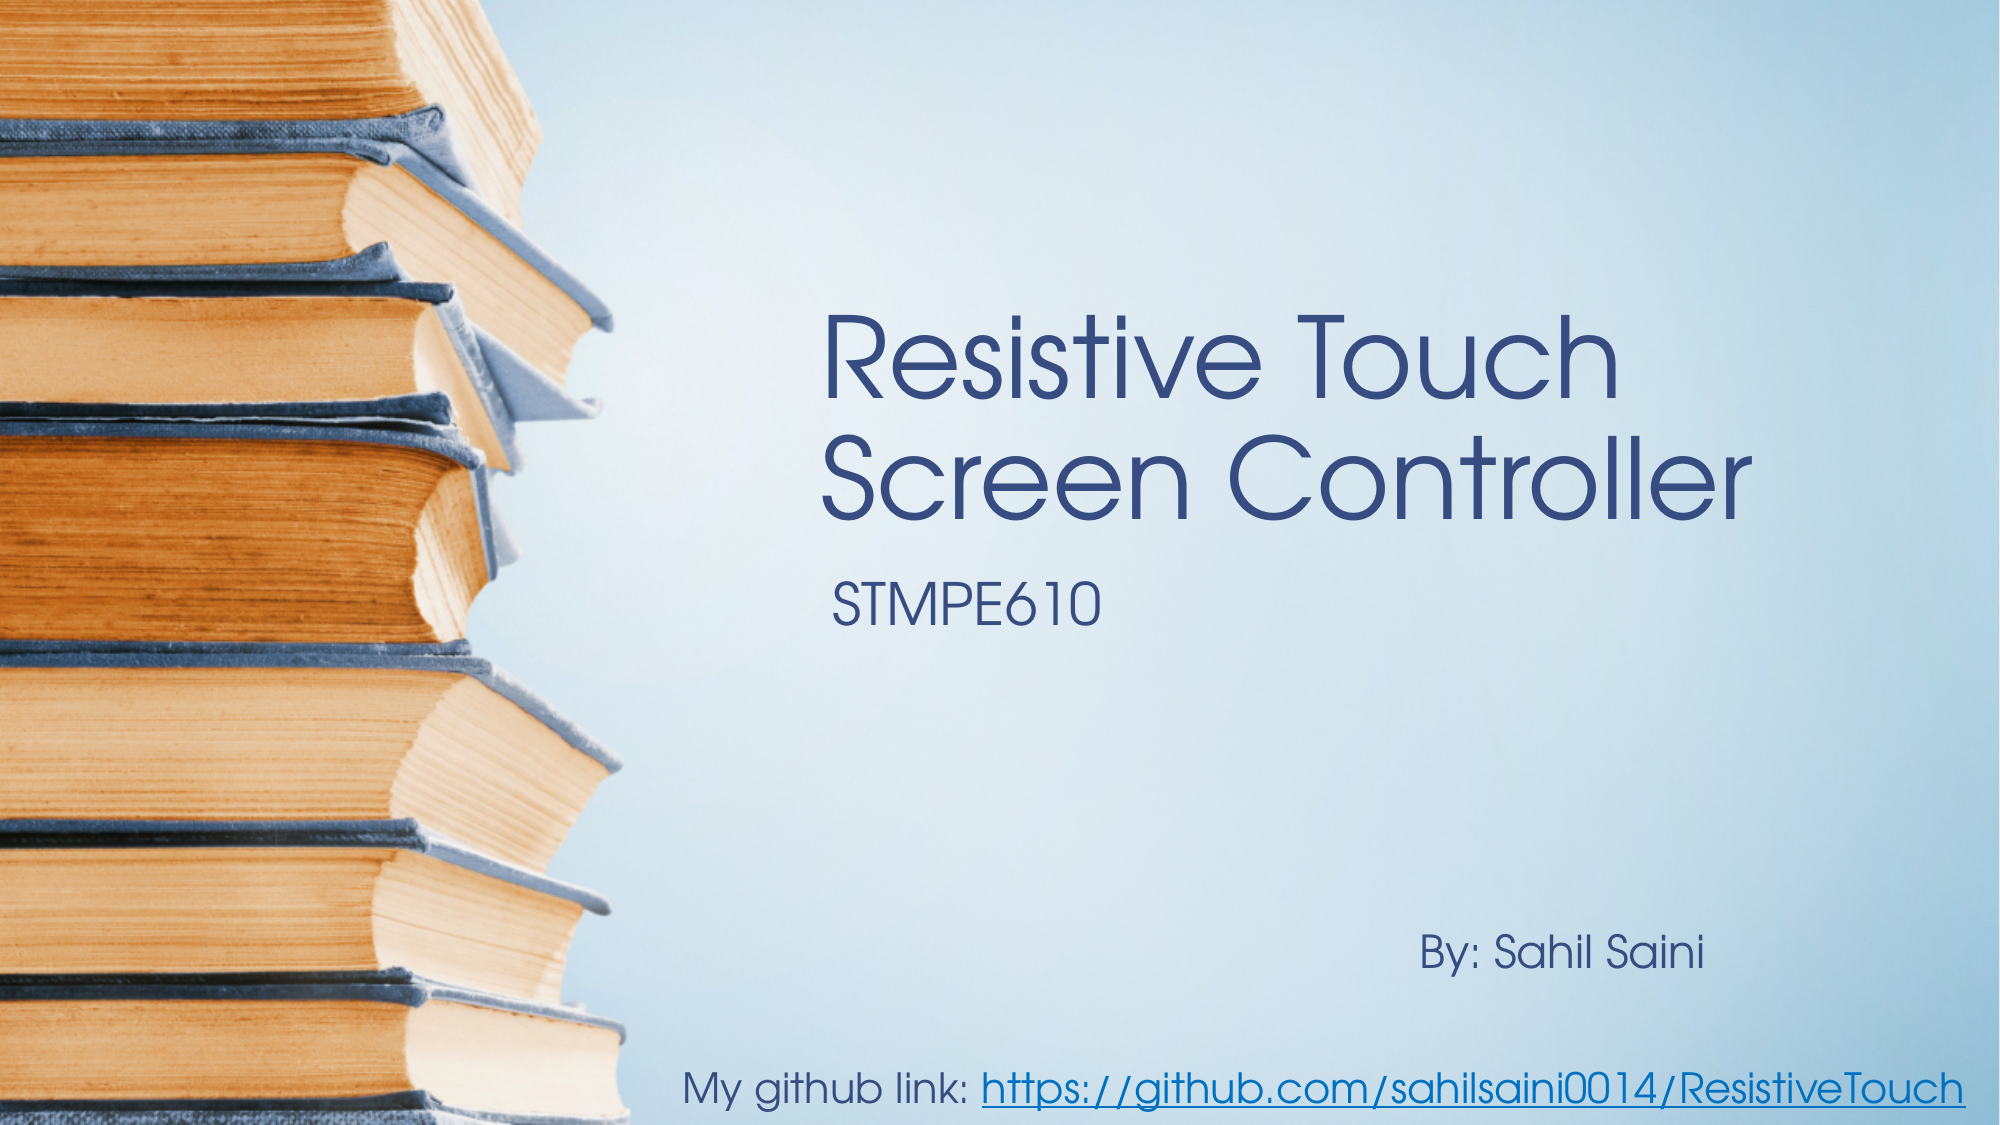

# Resistive Touch Screen Controller
STMPE610
By: Sahil Saini
My github link: https://github.com/sahilsaini0014/ResistiveTouch